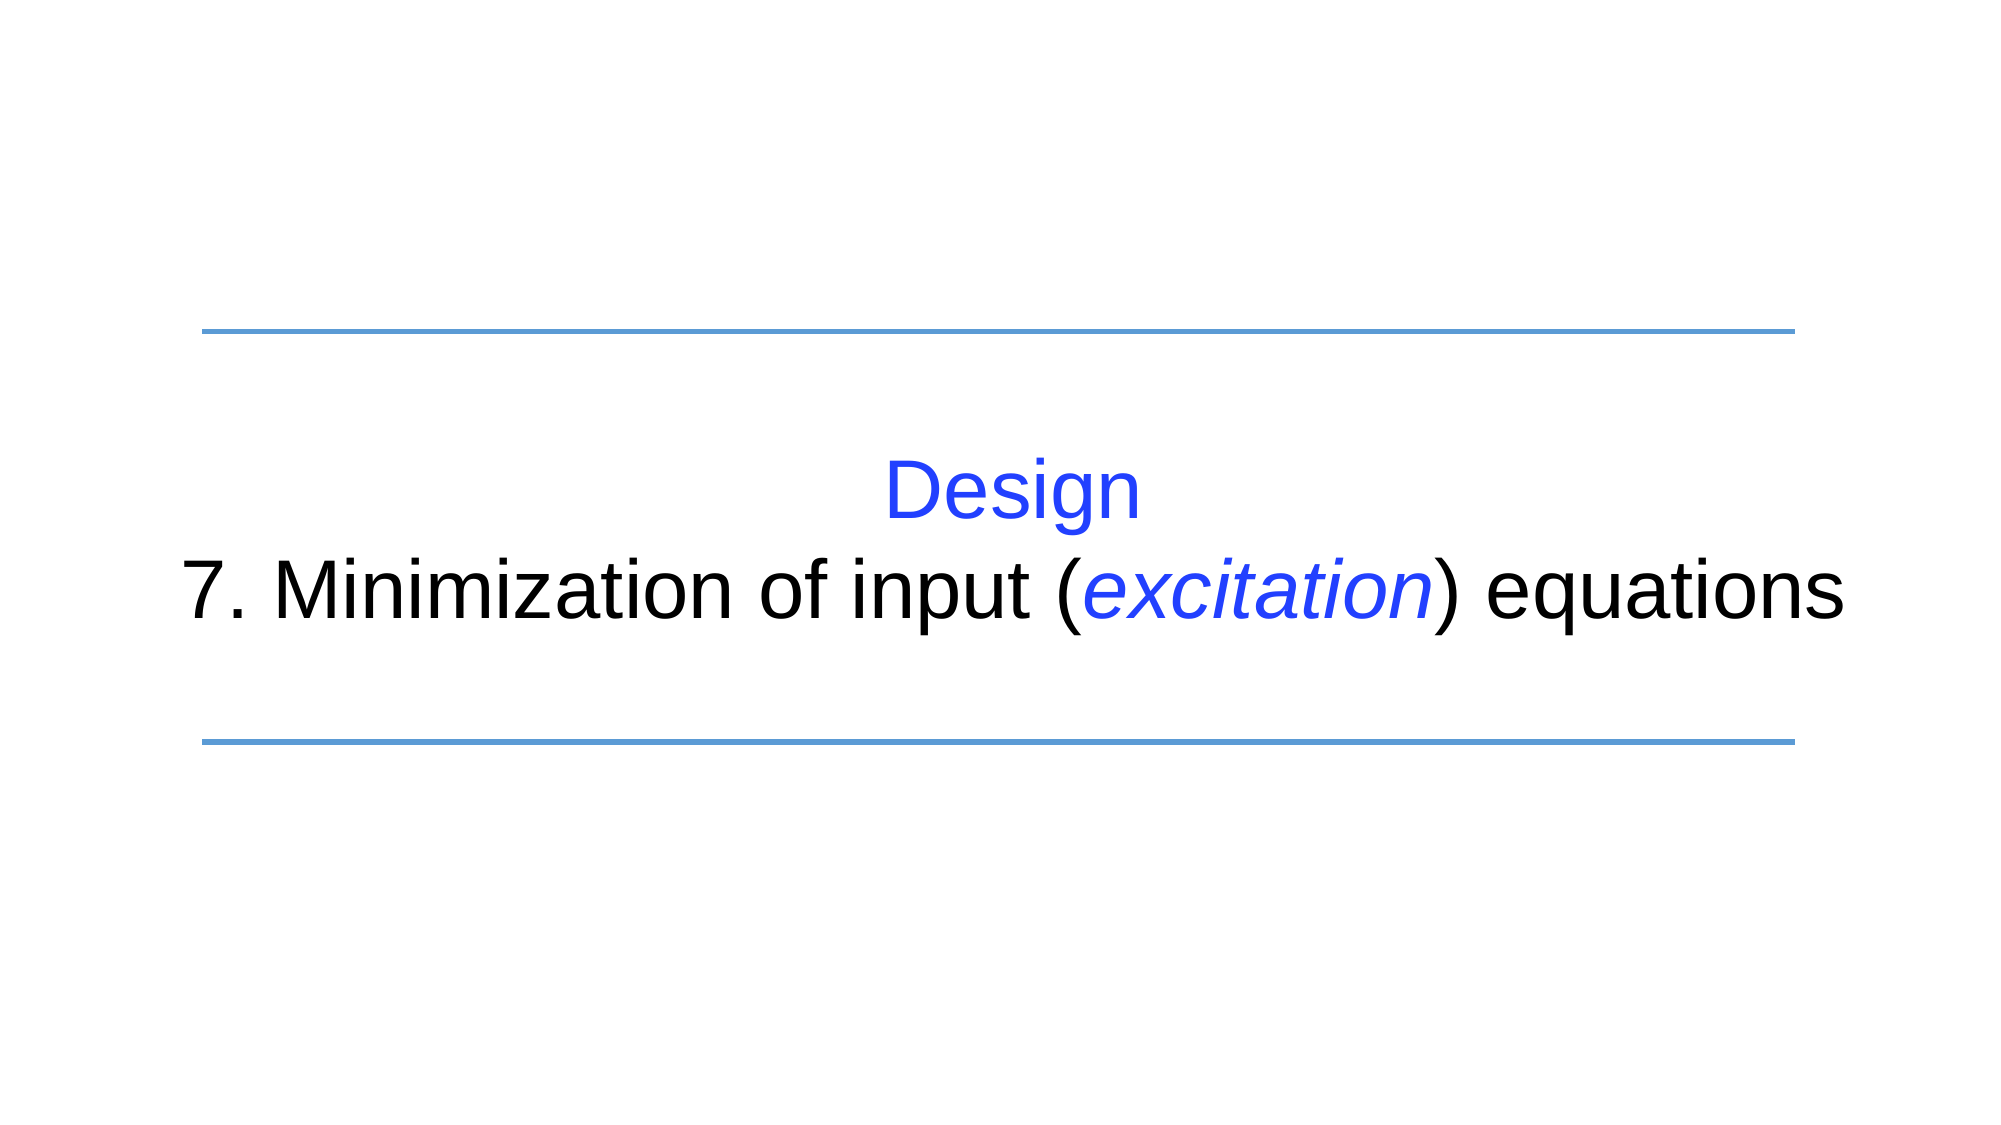

Design
7. Minimization of input (excitation) equations